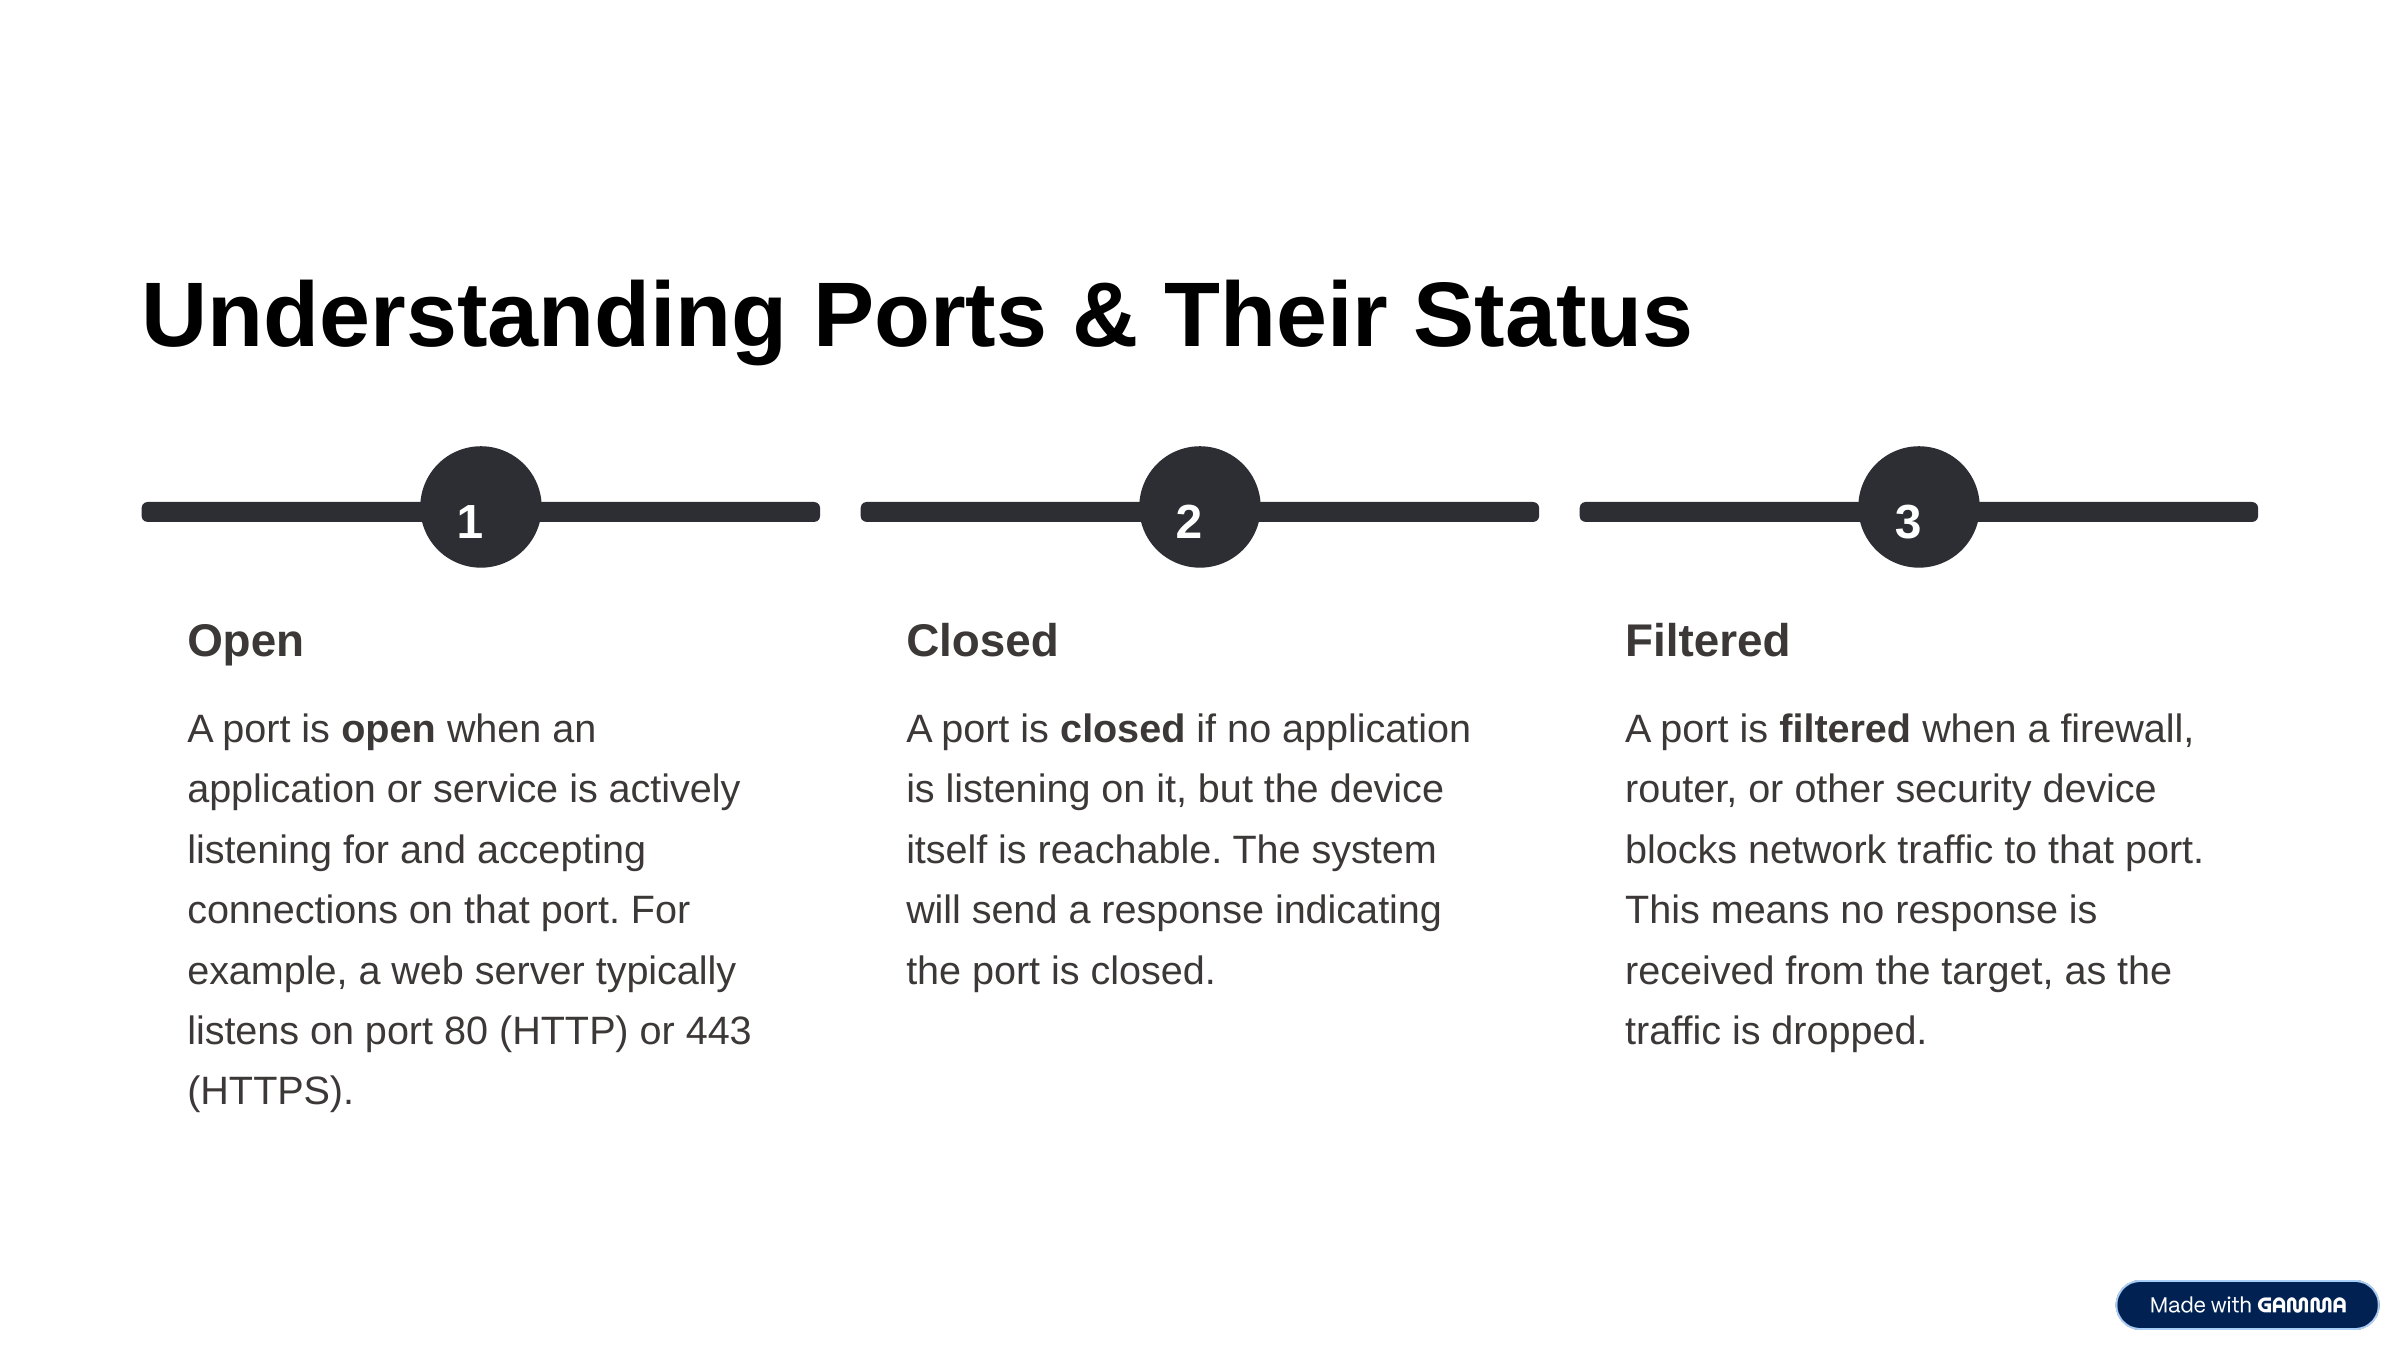

Understanding Ports & Their Status

1
2
3

Open
Closed
Filtered
A port is open when an application or service is actively listening for and accepting connections on that port. For example, a web server typically listens on port 80 (HTTP) or 443 (HTTPS).
A port is closed if no application is listening on it, but the device itself is reachable. The system will send a response indicating the port is closed.
A port is filtered when a firewall, router, or other security device blocks network traffic to that port. This means no response is received from the target, as the traffic is dropped.